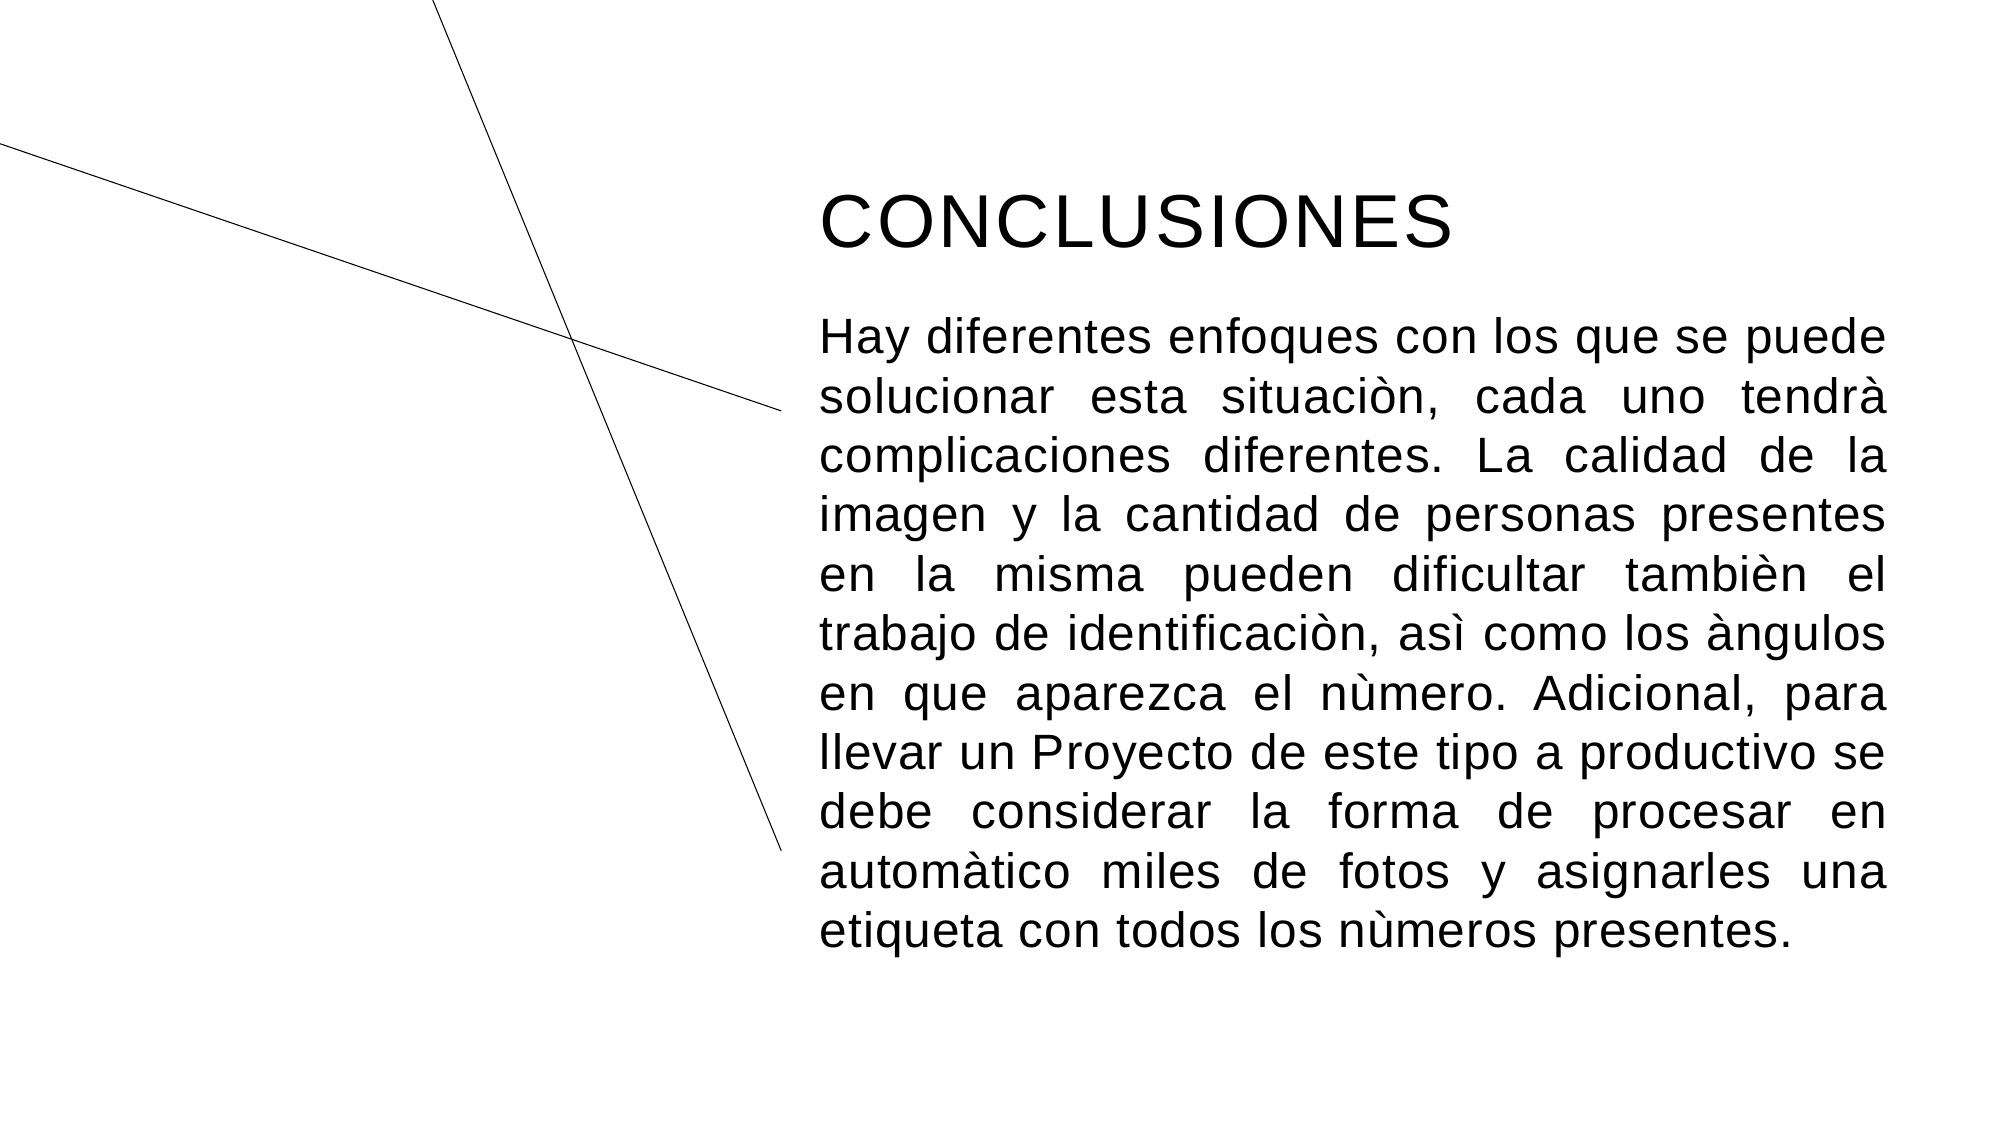

# CONCLUSIONES
Hay diferentes enfoques con los que se puede solucionar esta situaciòn, cada uno tendrà complicaciones diferentes. La calidad de la imagen y la cantidad de personas presentes en la misma pueden dificultar tambièn el trabajo de identificaciòn, asì como los àngulos en que aparezca el nùmero. Adicional, para llevar un Proyecto de este tipo a productivo se debe considerar la forma de procesar en automàtico miles de fotos y asignarles una etiqueta con todos los nùmeros presentes.